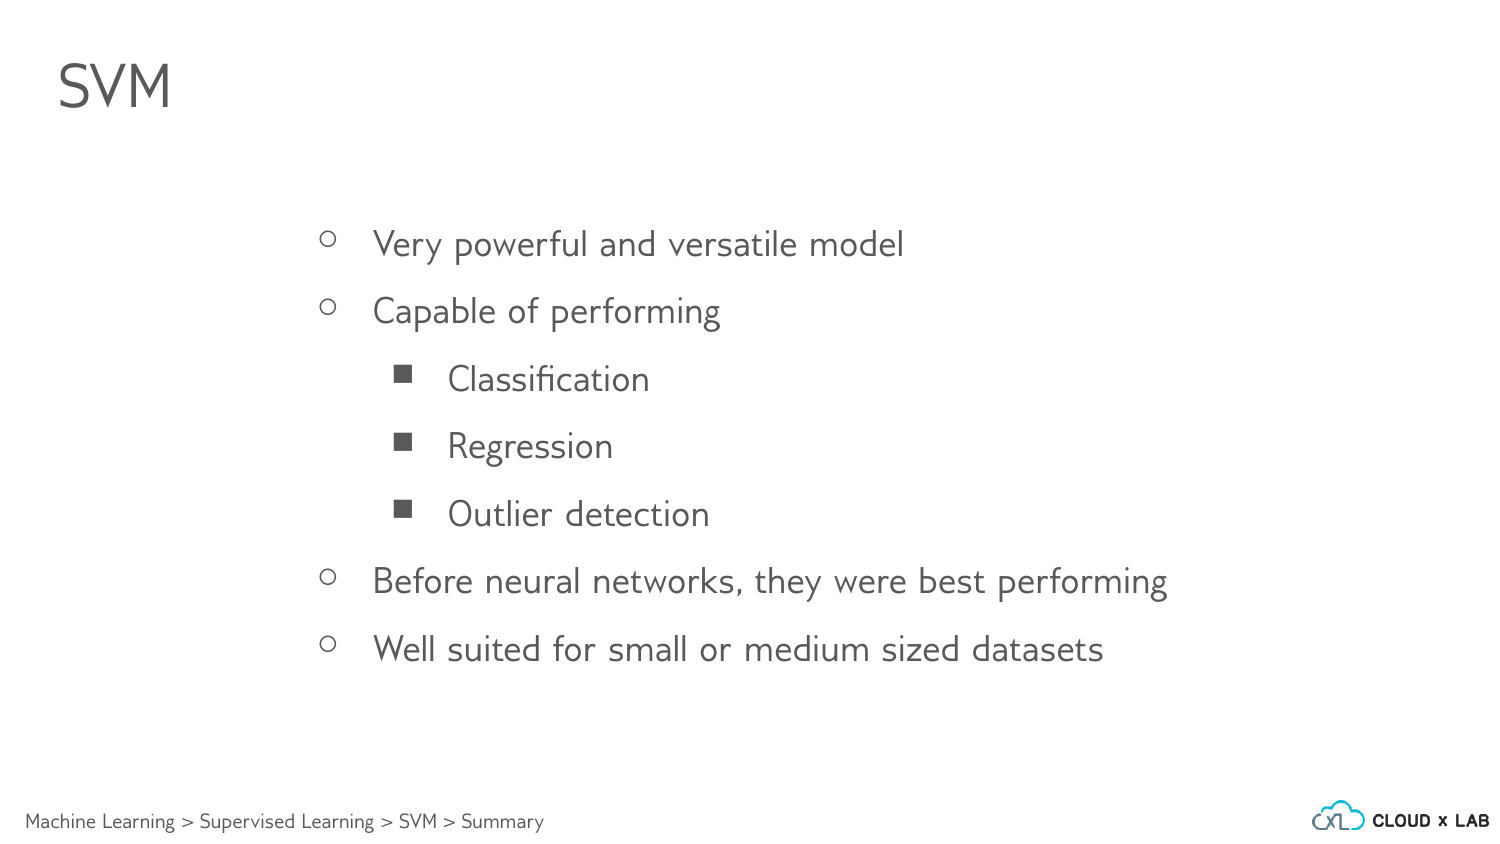

SVM
Very powerful and versatile model
Capable of performing
Classification
Regression
Outlier detection
Before neural networks, they were best performing
Well suited for small or medium sized datasets
Machine Learning > Supervised Learning > SVM > Summary